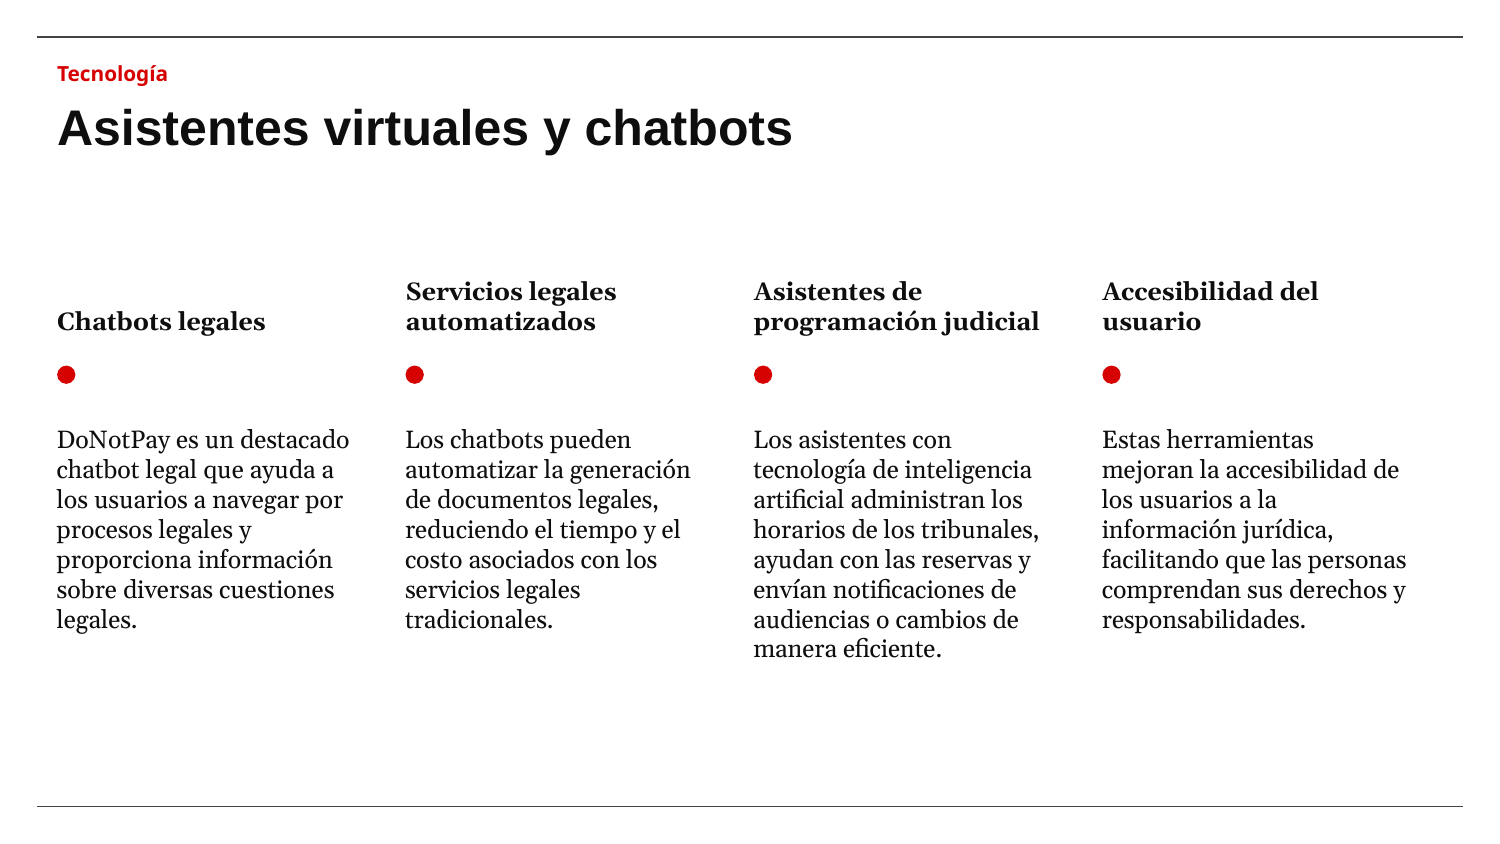

Tecnología
# Asistentes virtuales y chatbots
Chatbots legales
Servicios legales automatizados
Asistentes de programación judicial
Accesibilidad del usuario

DoNotPay es un destacado chatbot legal que ayuda a los usuarios a navegar por procesos legales y proporciona información sobre diversas cuestiones legales.
Los chatbots pueden automatizar la generación de documentos legales, reduciendo el tiempo y el costo asociados con los servicios legales tradicionales.
Los asistentes con tecnología de inteligencia artificial administran los horarios de los tribunales, ayudan con las reservas y envían notificaciones de audiencias o cambios de manera eficiente.
Estas herramientas mejoran la accesibilidad de los usuarios a la información jurídica, facilitando que las personas comprendan sus derechos y responsabilidades.